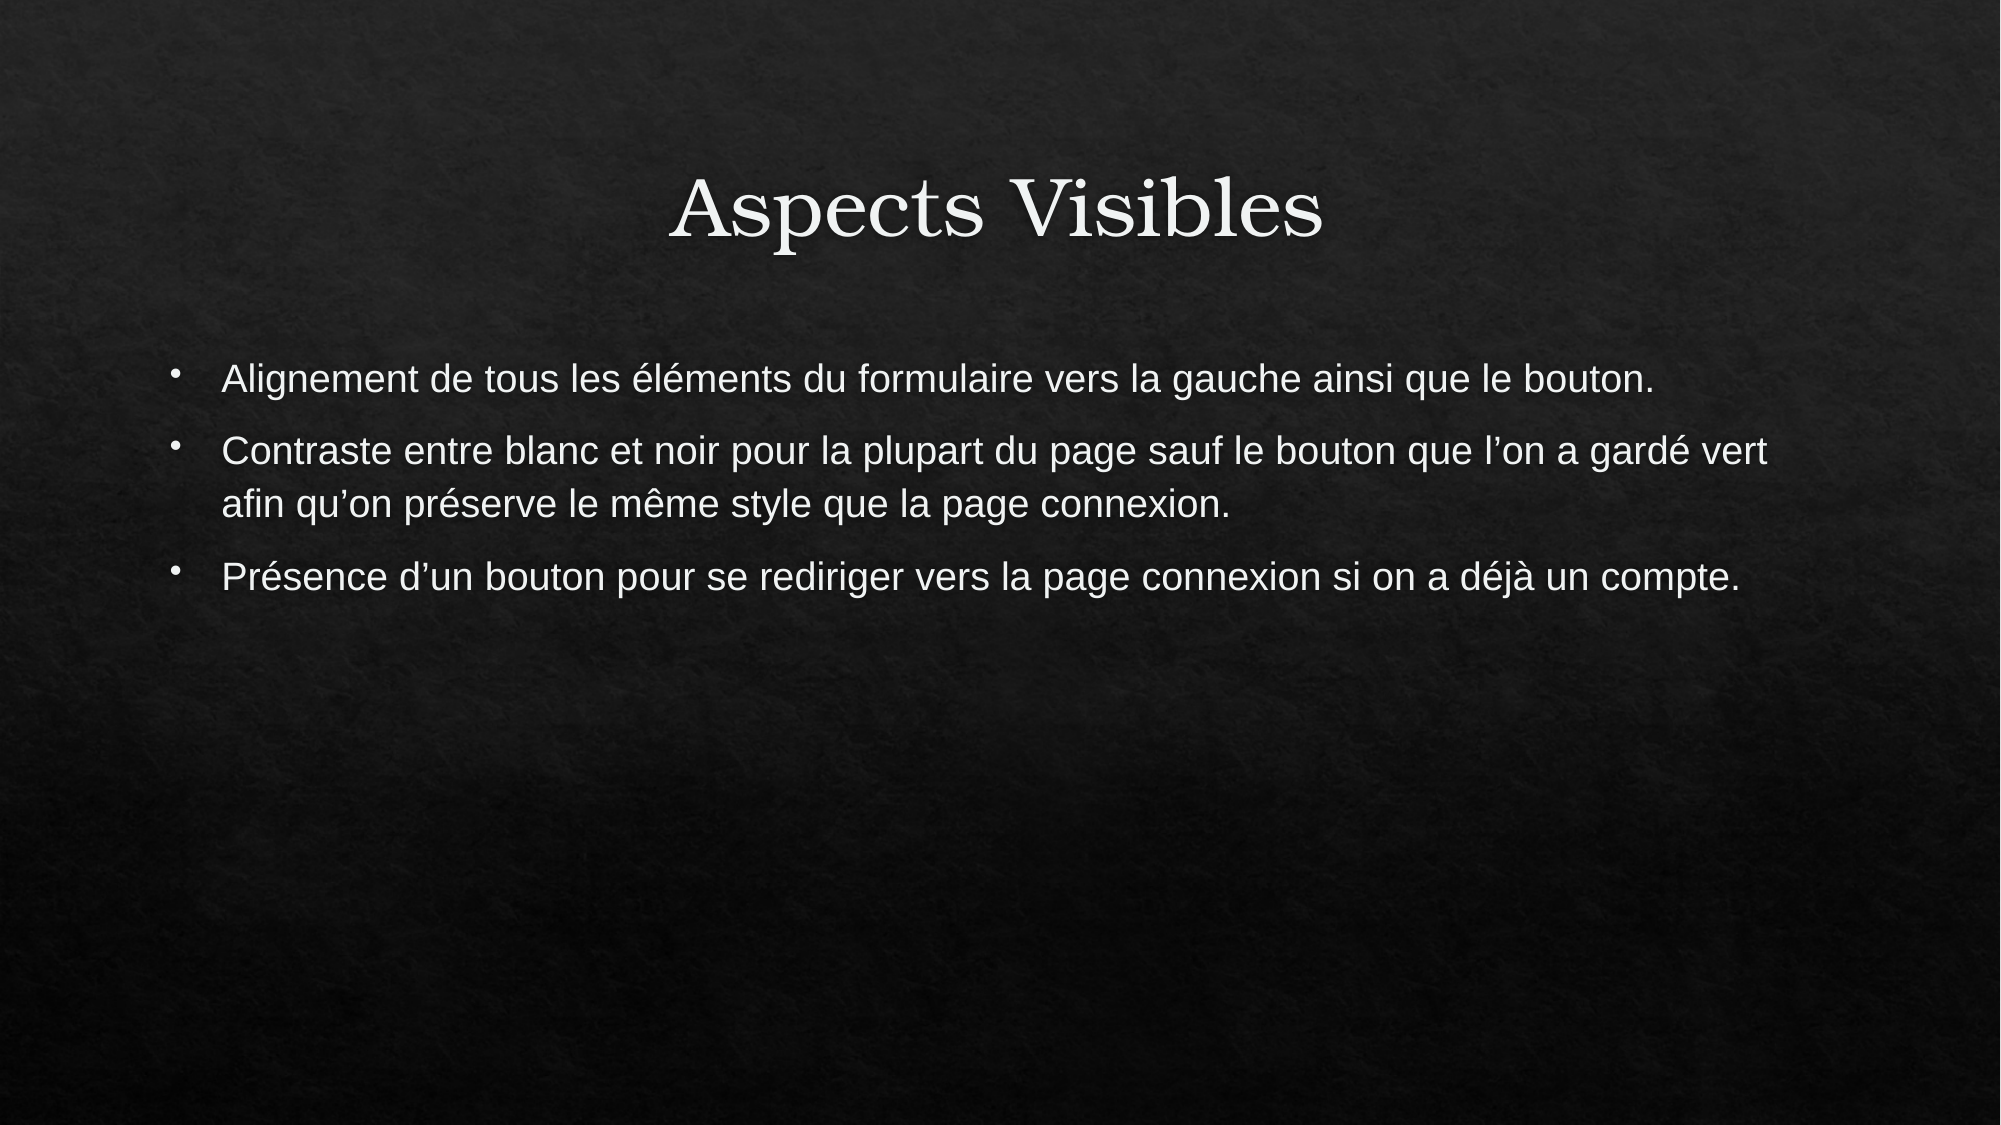

# Aspects Visibles
Alignement de tous les éléments du formulaire vers la gauche ainsi que le bouton.
Contraste entre blanc et noir pour la plupart du page sauf le bouton que l’on a gardé vert afin qu’on préserve le même style que la page connexion.
Présence d’un bouton pour se rediriger vers la page connexion si on a déjà un compte.